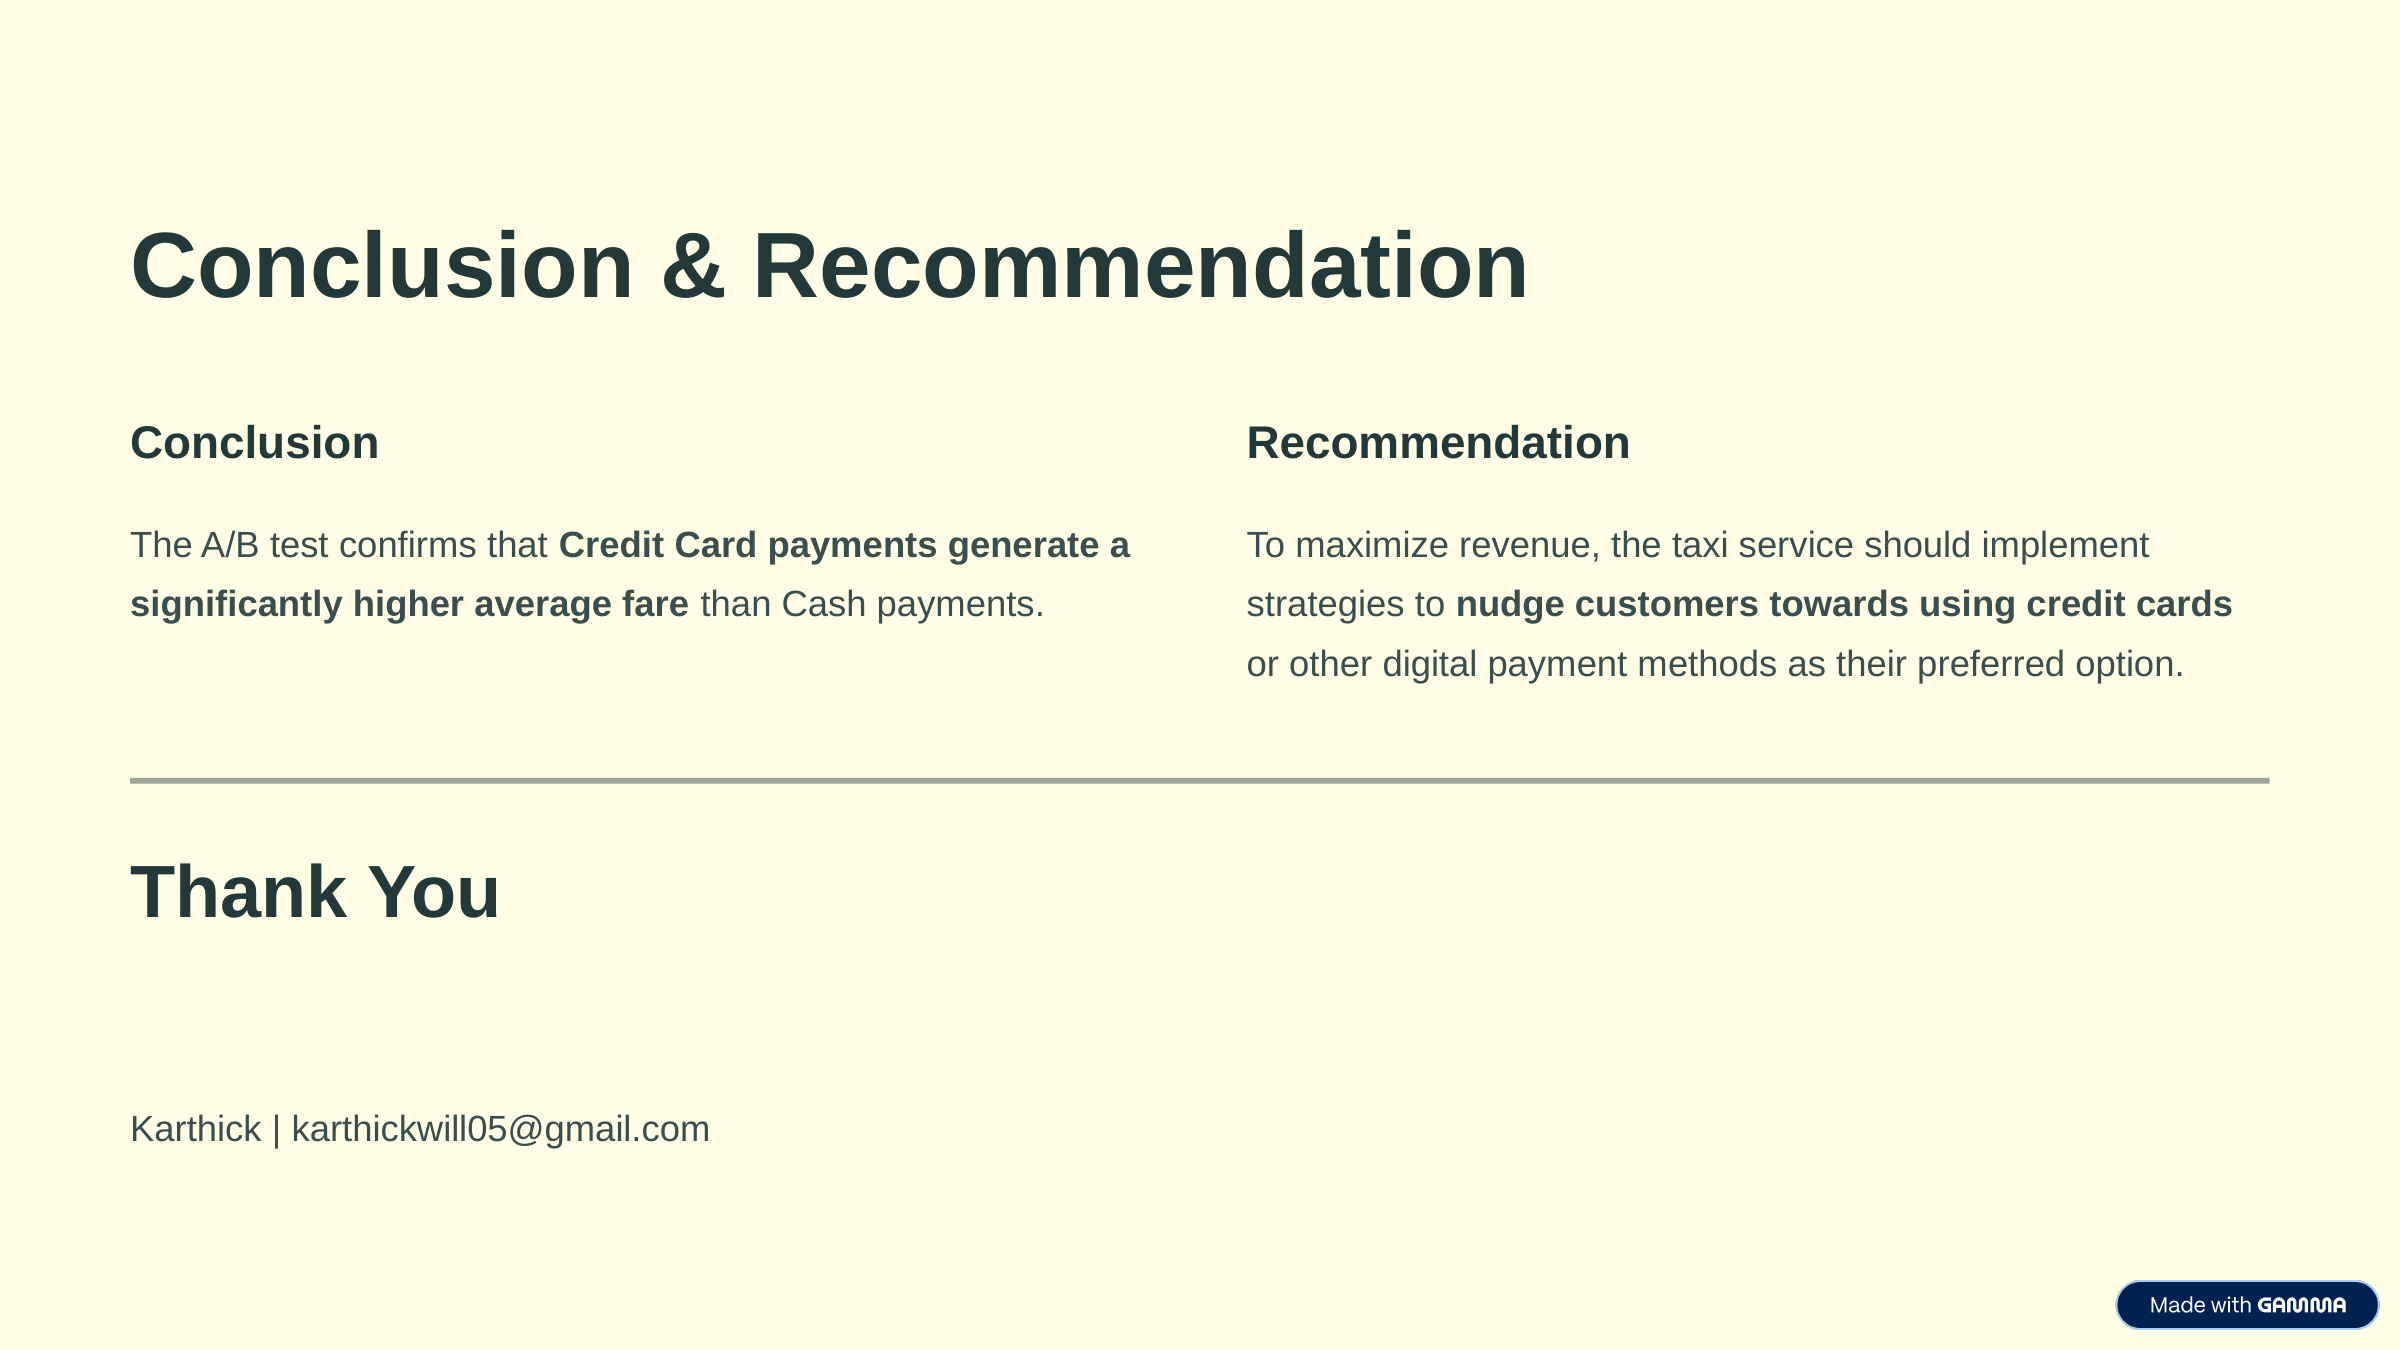

Conclusion & Recommendation
Conclusion
Recommendation
The A/B test confirms that Credit Card payments generate a significantly higher average fare than Cash payments.
To maximize revenue, the taxi service should implement strategies to nudge customers towards using credit cards or other digital payment methods as their preferred option.

Thank You

Karthick | karthickwill05@gmail.com